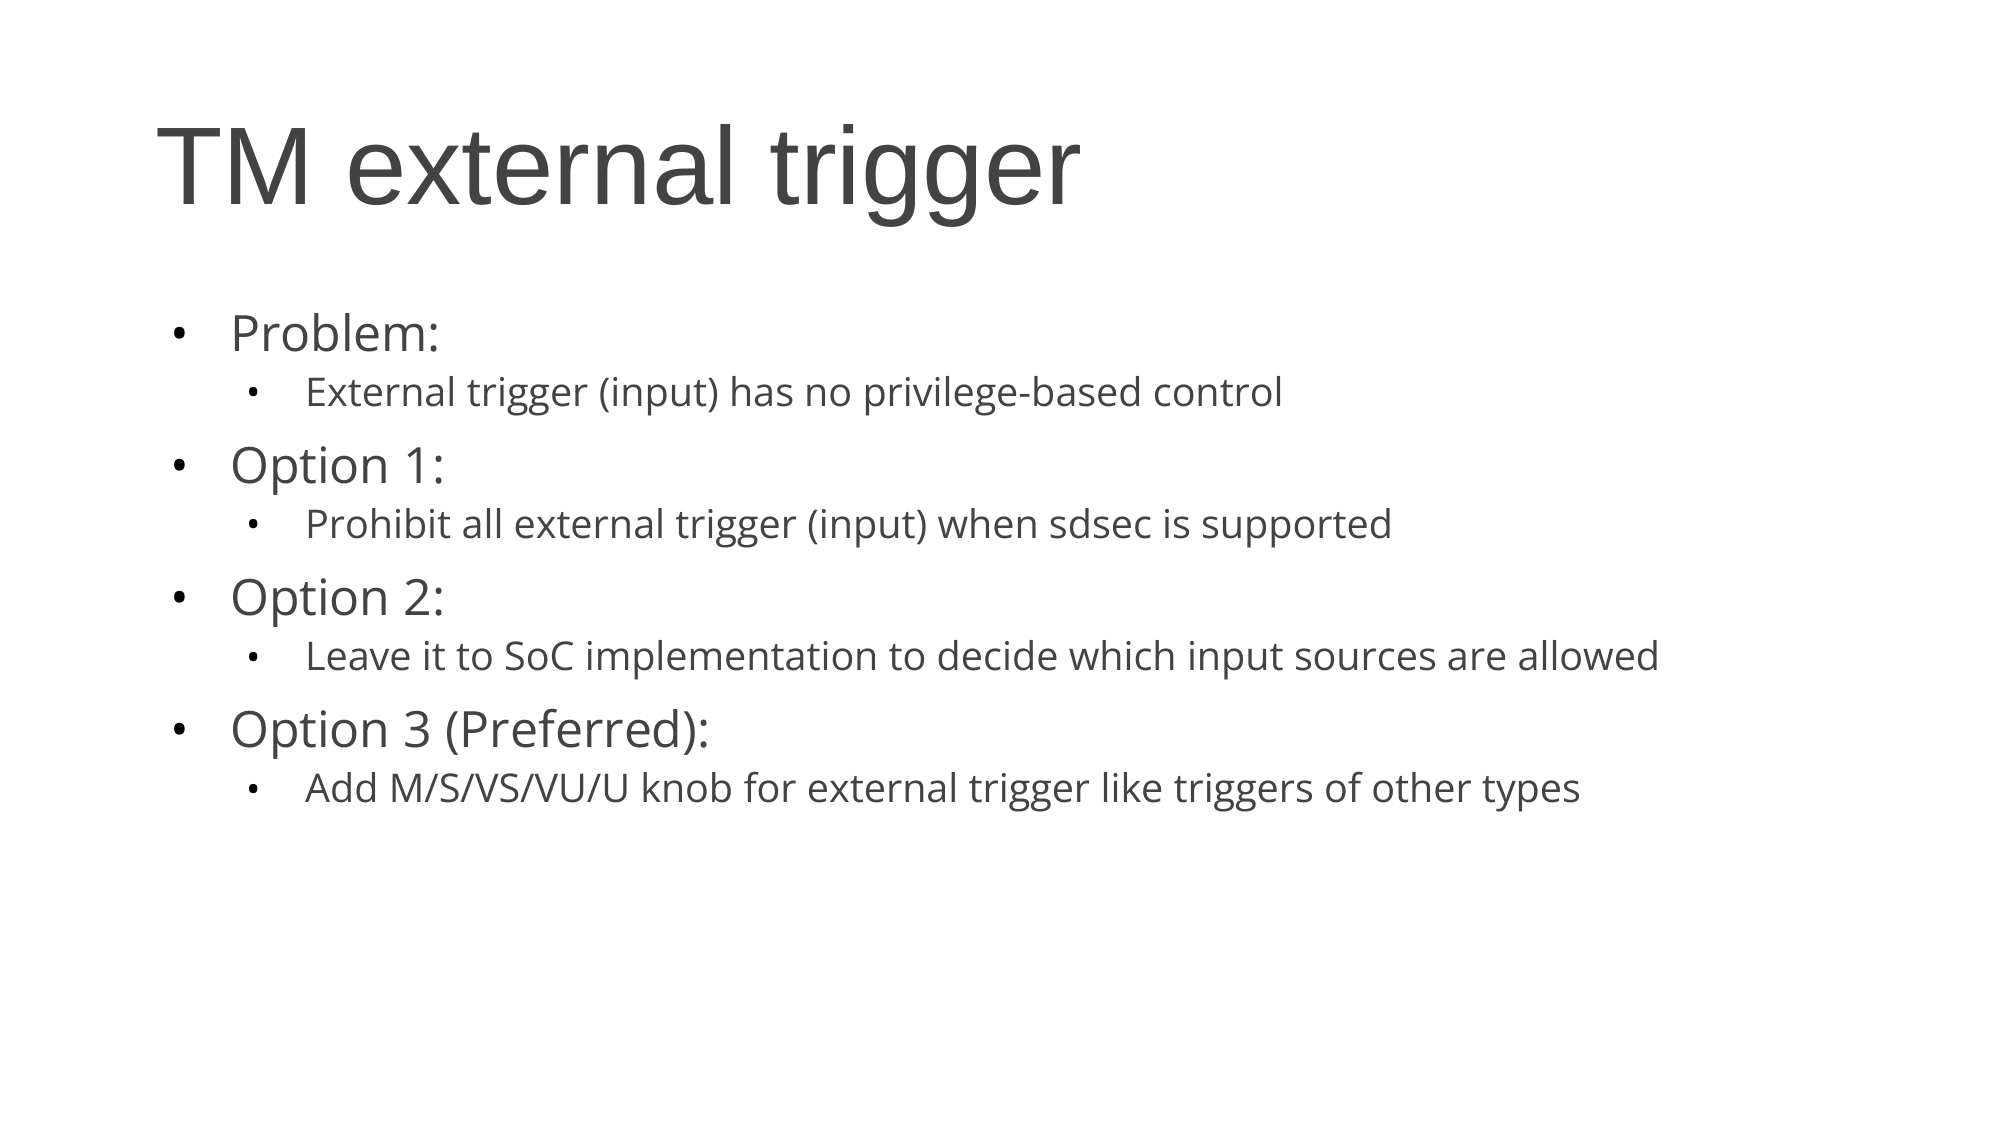

# TM external trigger
Problem:
External trigger (input) has no privilege-based control
Option 1:
Prohibit all external trigger (input) when sdsec is supported
Option 2:
Leave it to SoC implementation to decide which input sources are allowed
Option 3 (Preferred):
Add M/S/VS/VU/U knob for external trigger like triggers of other types